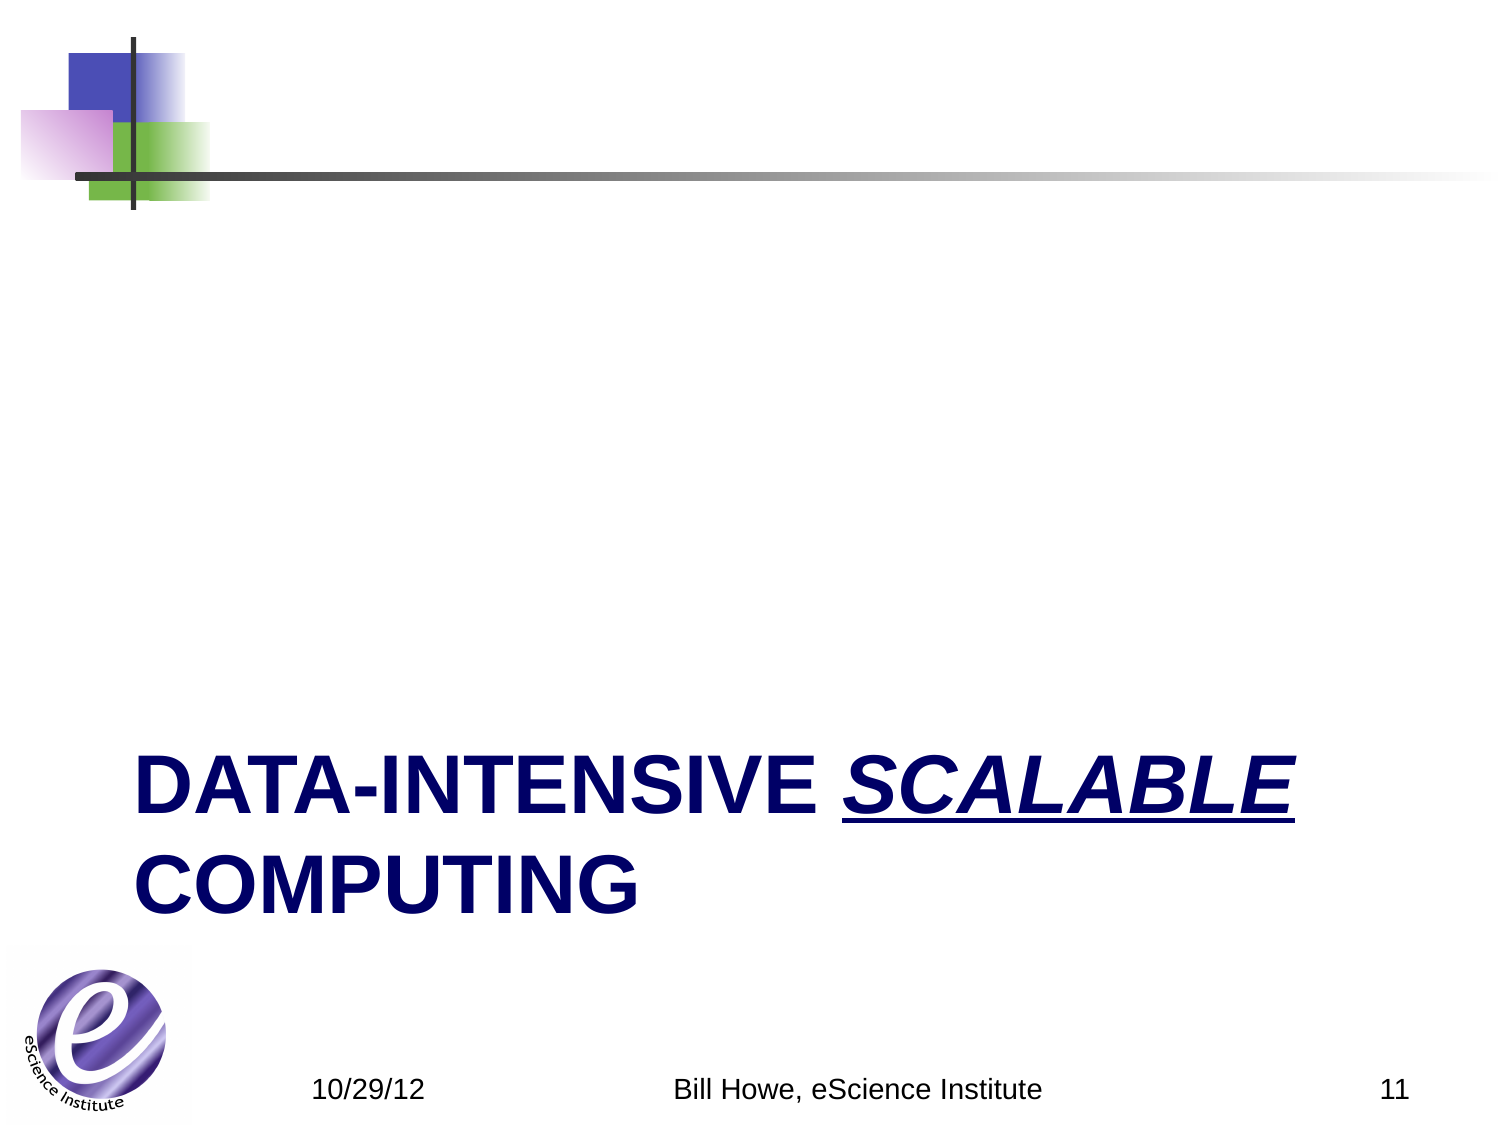

# Data-Intensive Scalable Computing
Bill Howe, eScience Institute
11
10/29/12